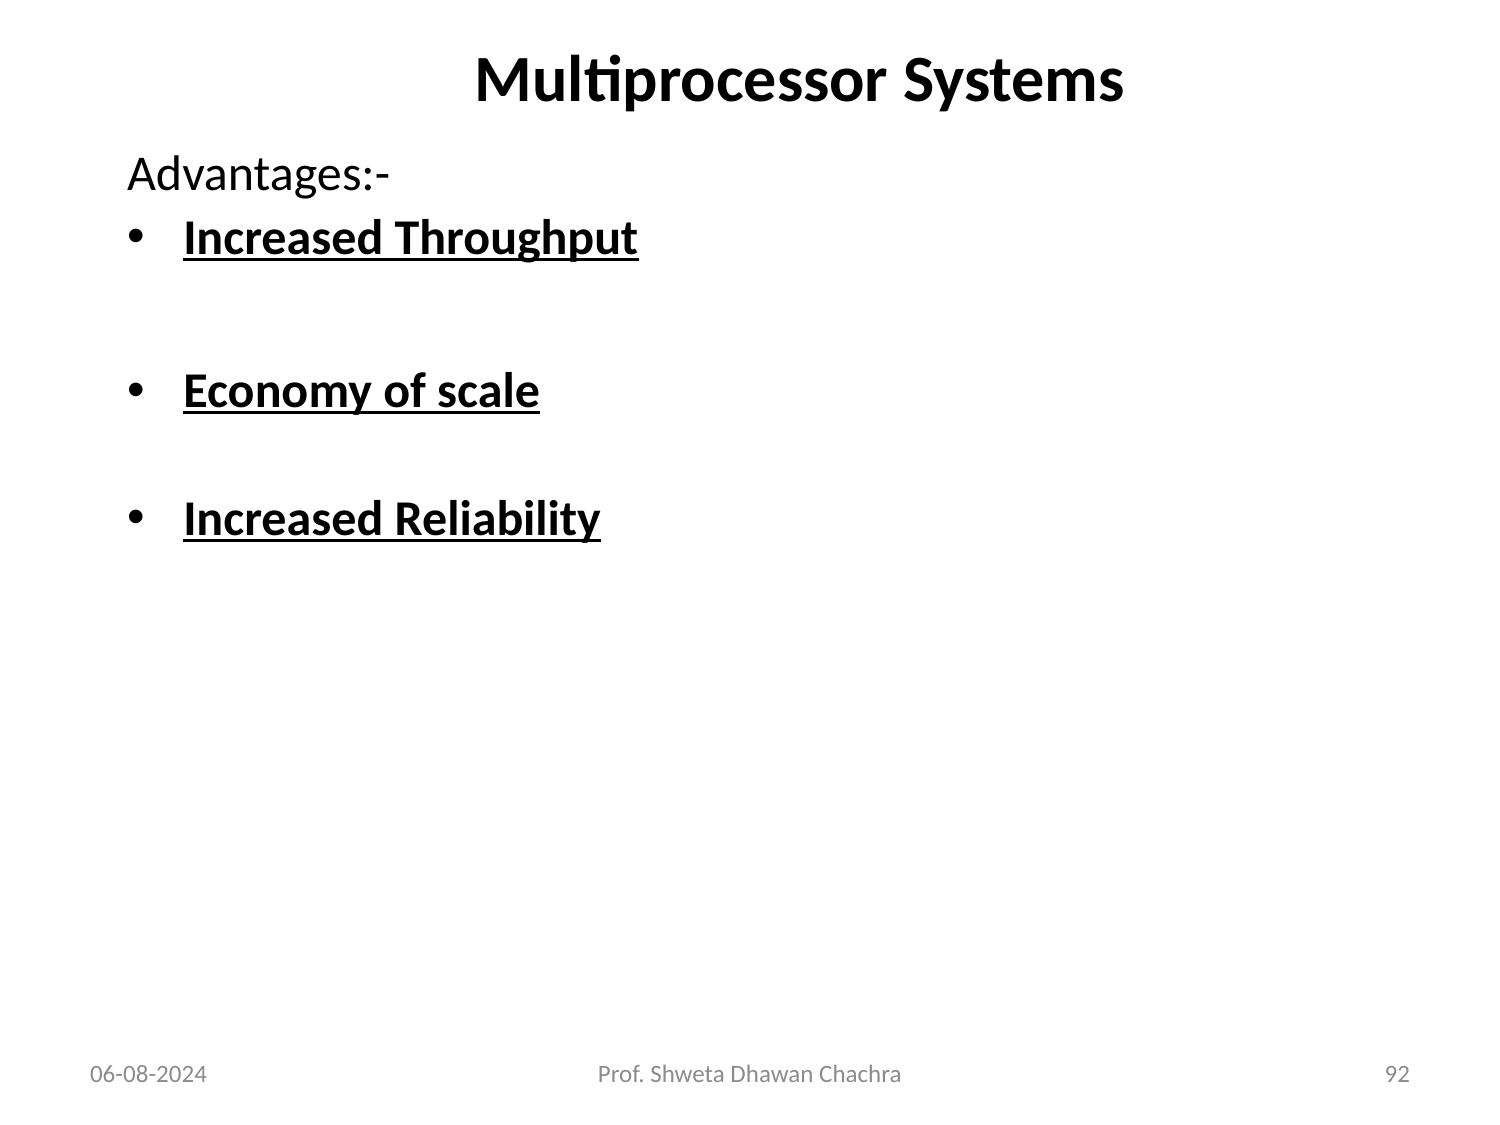

Multiprocessor Systems

Advantages:-
Increased Throughput

Economy of scale

Increased Reliability

06-08-2024
Prof. Shweta Dhawan Chachra
92